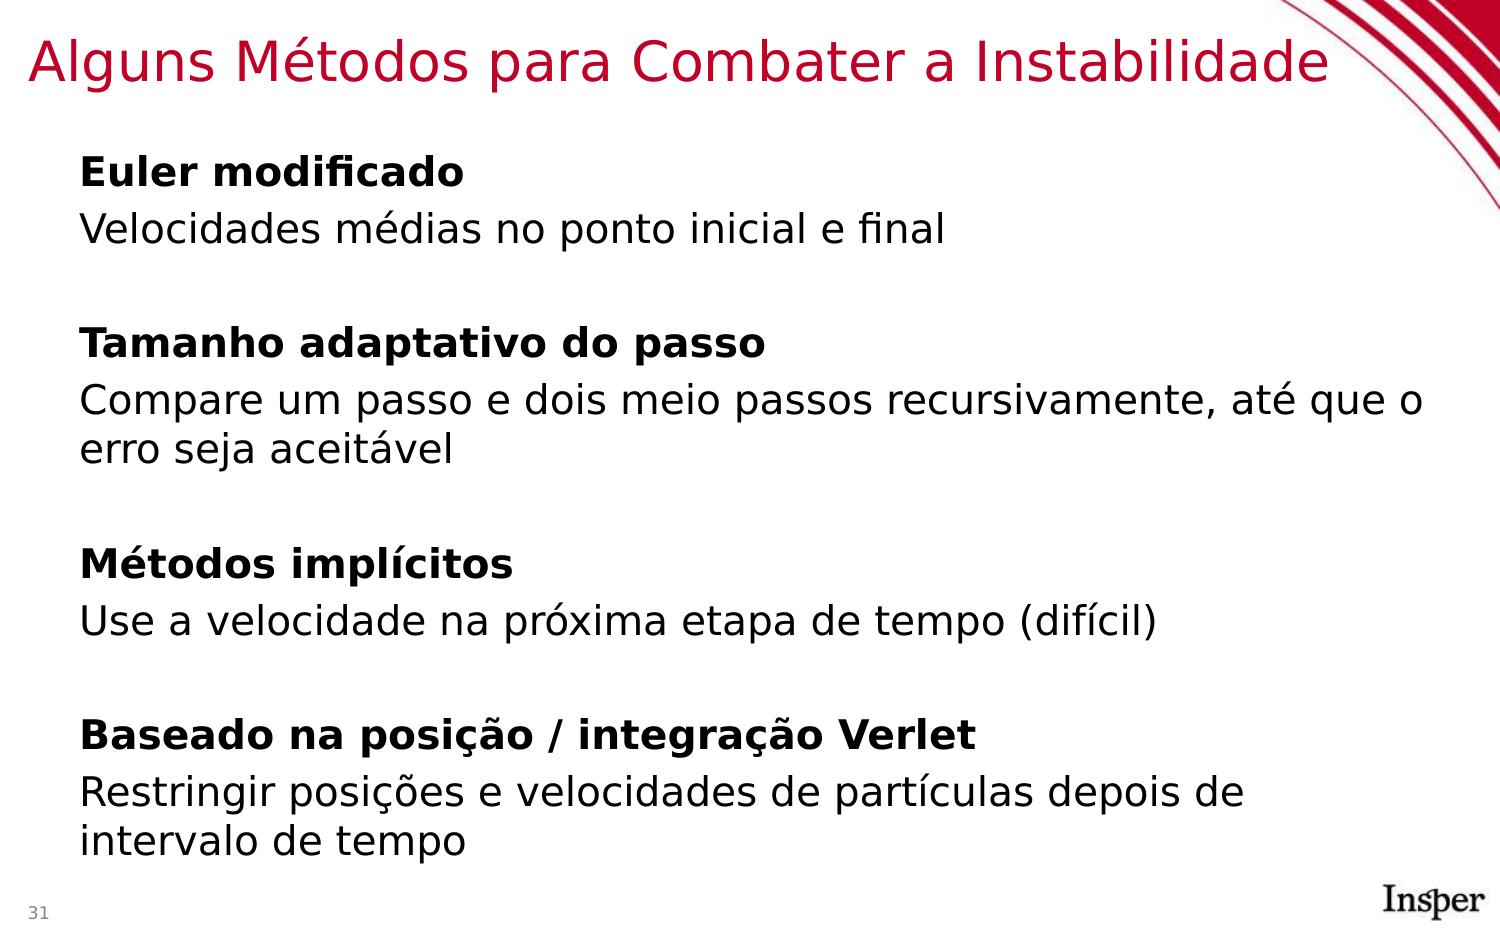

# Alguns Métodos para Combater a Instabilidade
Euler modificado
Velocidades médias no ponto inicial e final

Tamanho adaptativo do passo
Compare um passo e dois meio passos recursivamente, até que o erro seja aceitável

Métodos implícitos
Use a velocidade na próxima etapa de tempo (difícil)

Baseado na posição / integração Verlet
Restringir posições e velocidades de partículas depois de intervalo de tempo

31